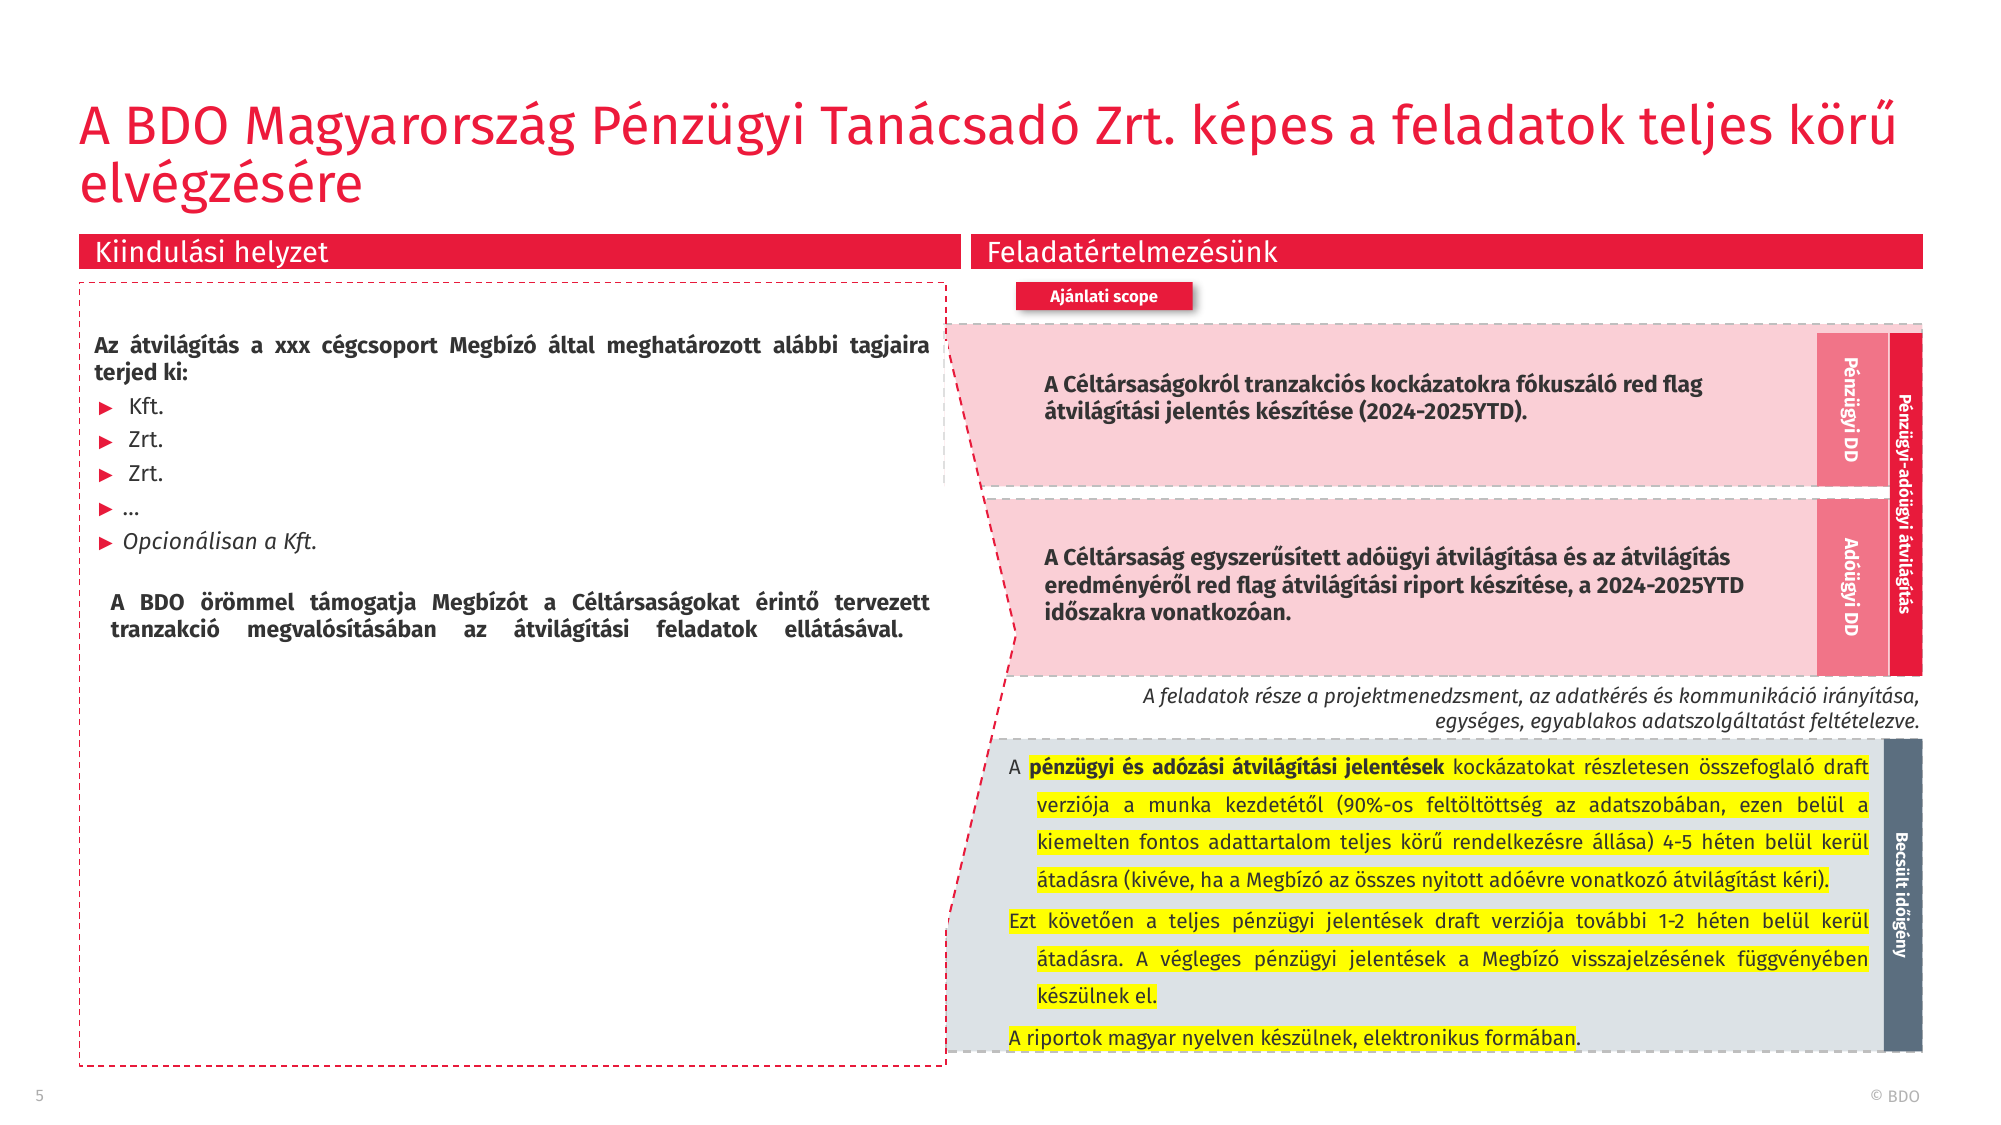

# A BDO Magyarország Pénzügyi Tanácsadó Zrt. képes a feladatok teljes körű elvégzésére

Kiindulási helyzet
Feladatértelmezésünk

Ajánlati scope

Az átvilágítás a xxx cégcsoport Megbízó által meghatározott alábbi tagjaira terjed ki:
 Kft.
 Zrt.
 Zrt.
…
Opcionálisan a Kft.

A BDO örömmel támogatja Megbízót a Céltársaságokat érintő tervezett tranzakció megvalósításában az átvilágítási feladatok ellátásával.

A Céltársaságokról tranzakciós kockázatokra fókuszáló red flag átvilágítási jelentés készítése (2024-2025YTD).

Pénzügyi DD
Pénzügyi-adóügyi átvilágítás

A Céltársaság egyszerűsített adóügyi átvilágítása és az átvilágítás eredményéről red flag átvilágítási riport készítése, a 2024-2025YTD időszakra vonatkozóan.
Adóügyi DD
A feladatok része a projektmenedzsment, az adatkérés és kommunikáció irányítása, egységes, egyablakos adatszolgáltatást feltételezve.
A pénzügyi és adózási átvilágítási jelentések kockázatokat részletesen összefoglaló draft verziója a munka kezdetétől (90%-os feltöltöttség az adatszobában, ezen belül a kiemelten fontos adattartalom teljes körű rendelkezésre állása) 4-5 héten belül kerül átadásra (kivéve, ha a Megbízó az összes nyitott adóévre vonatkozó átvilágítást kéri).
Ezt követően a teljes pénzügyi jelentések draft verziója további 1-2 héten belül kerül átadásra. A végleges pénzügyi jelentések a Megbízó visszajelzésének függvényében készülnek el.
A riportok magyar nyelven készülnek, elektronikus formában.

Becsült időigény
5